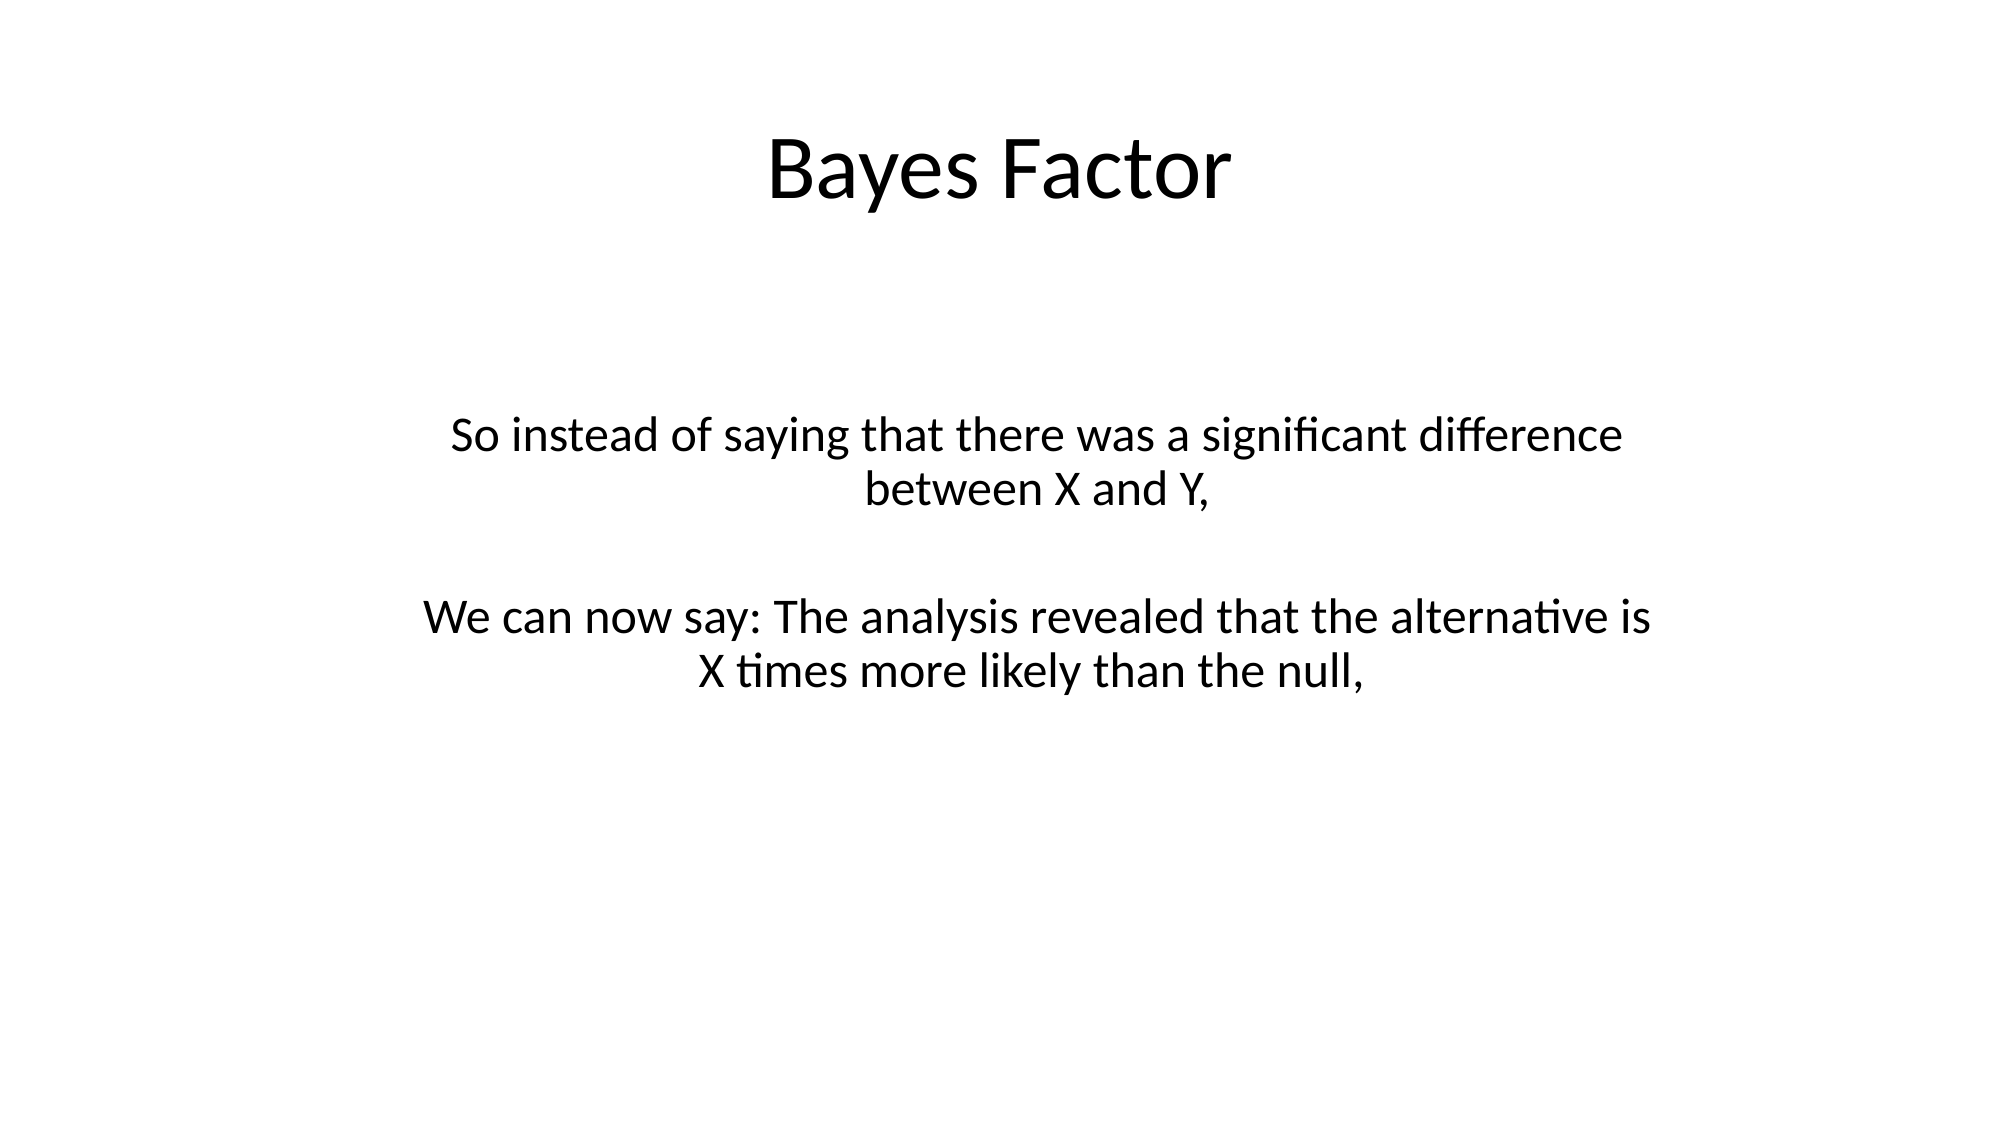

# Bayes Factor
So instead of saying that there was a significant difference between X and Y,

We can now say: The analysis revealed that the alternative is X times more likely than the null,